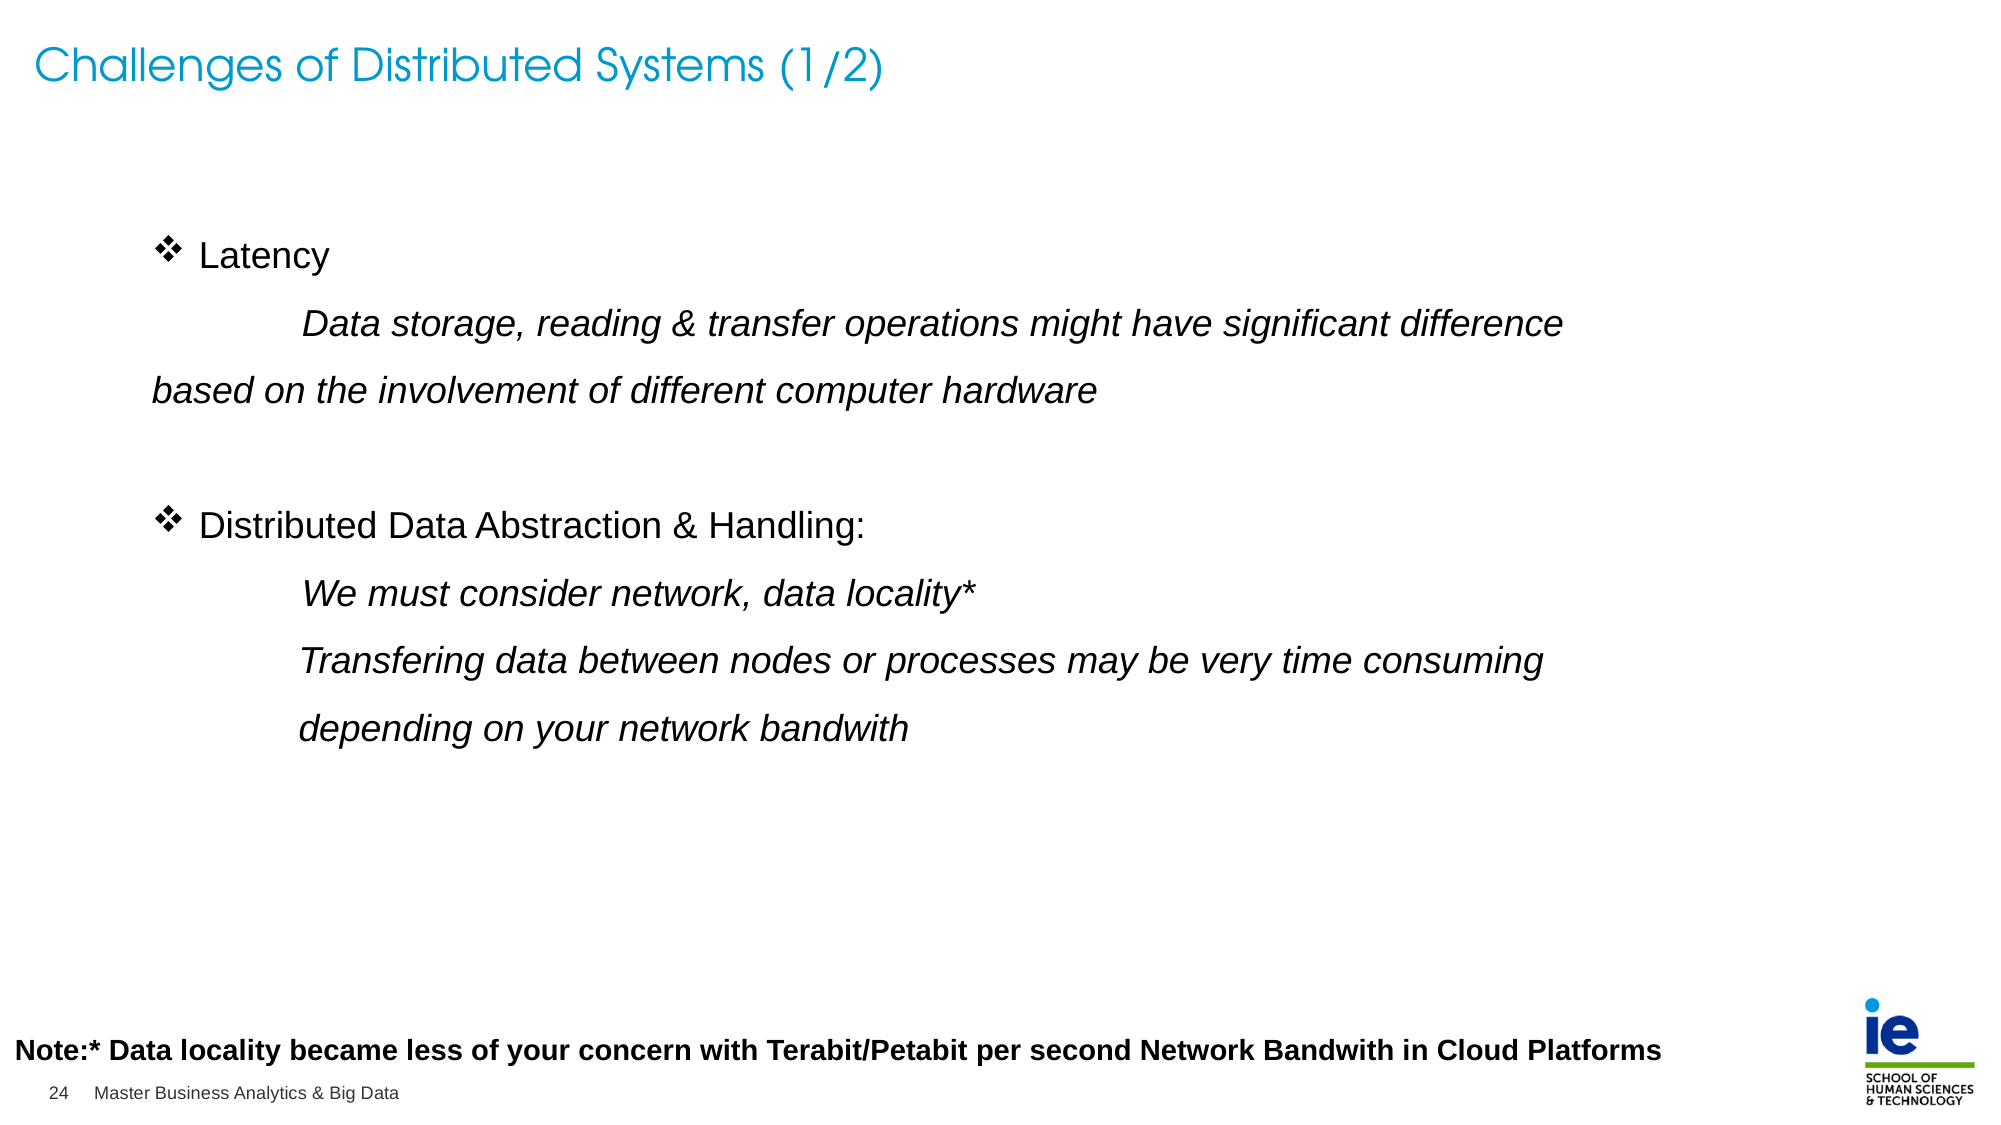

Challenges of Distributed Systems (1/2)
Latency
	Data storage, reading & transfer operations might have significant difference 	based on the involvement of different computer hardware

Distributed Data Abstraction & Handling:
	We must consider network, data locality*
	Transfering data between nodes or processes may be very time consuming depending on your network bandwith

Note:* Data locality became less of your concern with Terabit/Petabit per second Network Bandwith in Cloud Platforms